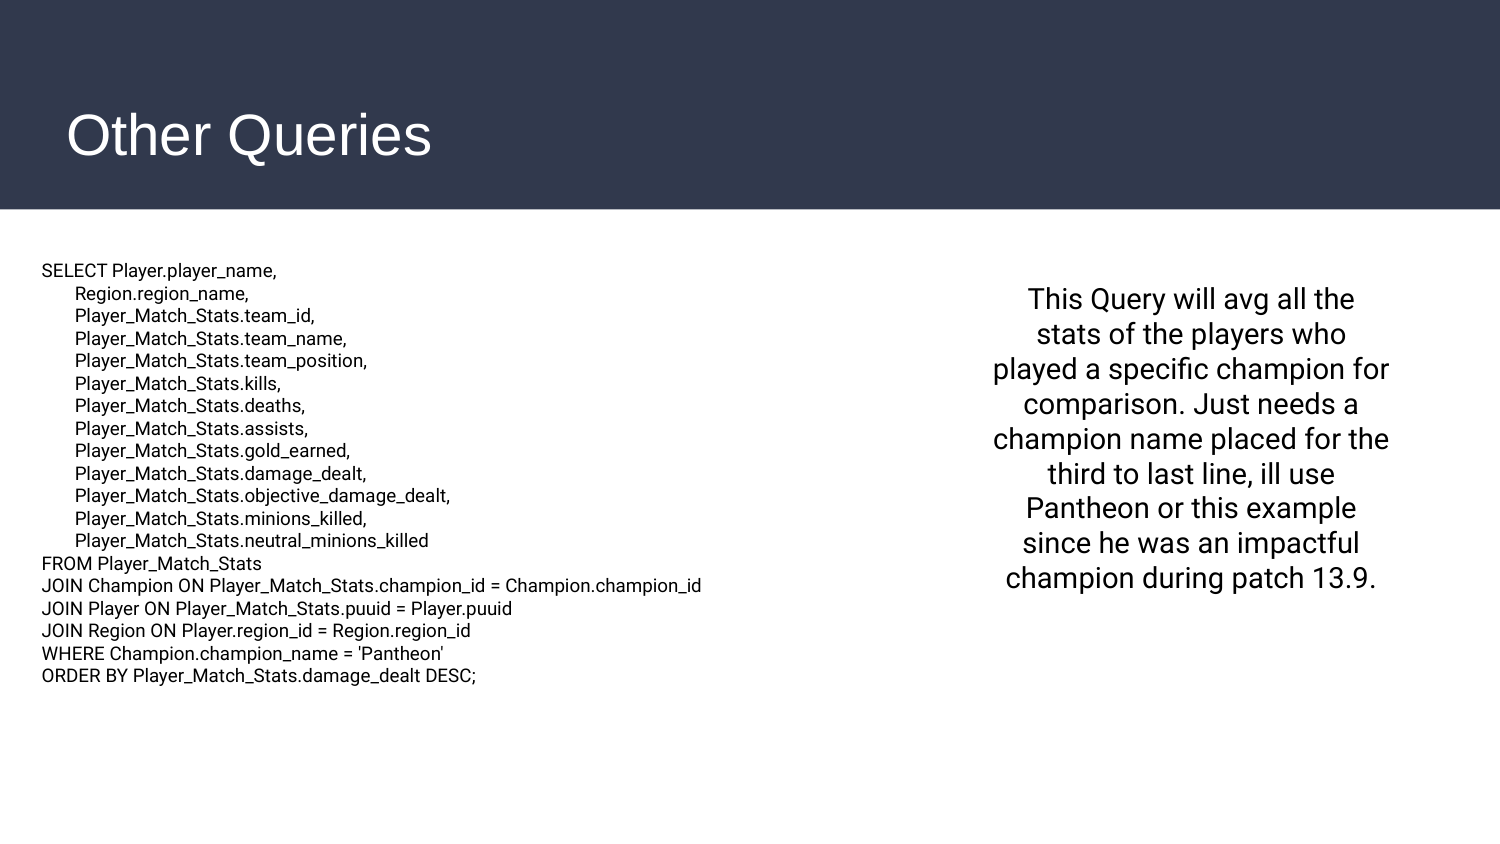

# Other Queries
SELECT Player.player_name,
       Region.region_name,
       Player_Match_Stats.team_id,
       Player_Match_Stats.team_name,
       Player_Match_Stats.team_position,
       Player_Match_Stats.kills,
       Player_Match_Stats.deaths,
       Player_Match_Stats.assists,
       Player_Match_Stats.gold_earned,
       Player_Match_Stats.damage_dealt,
       Player_Match_Stats.objective_damage_dealt,
       Player_Match_Stats.minions_killed,
       Player_Match_Stats.neutral_minions_killed
FROM Player_Match_Stats
JOIN Champion ON Player_Match_Stats.champion_id = Champion.champion_id
JOIN Player ON Player_Match_Stats.puuid = Player.puuid
JOIN Region ON Player.region_id = Region.region_id
WHERE Champion.champion_name = 'Pantheon'
ORDER BY Player_Match_Stats.damage_dealt DESC;
This Query will avg all the stats of the players who played a specific champion for comparison. Just needs a champion name placed for the third to last line, ill use Pantheon or this example since he was an impactful champion during patch 13.9.